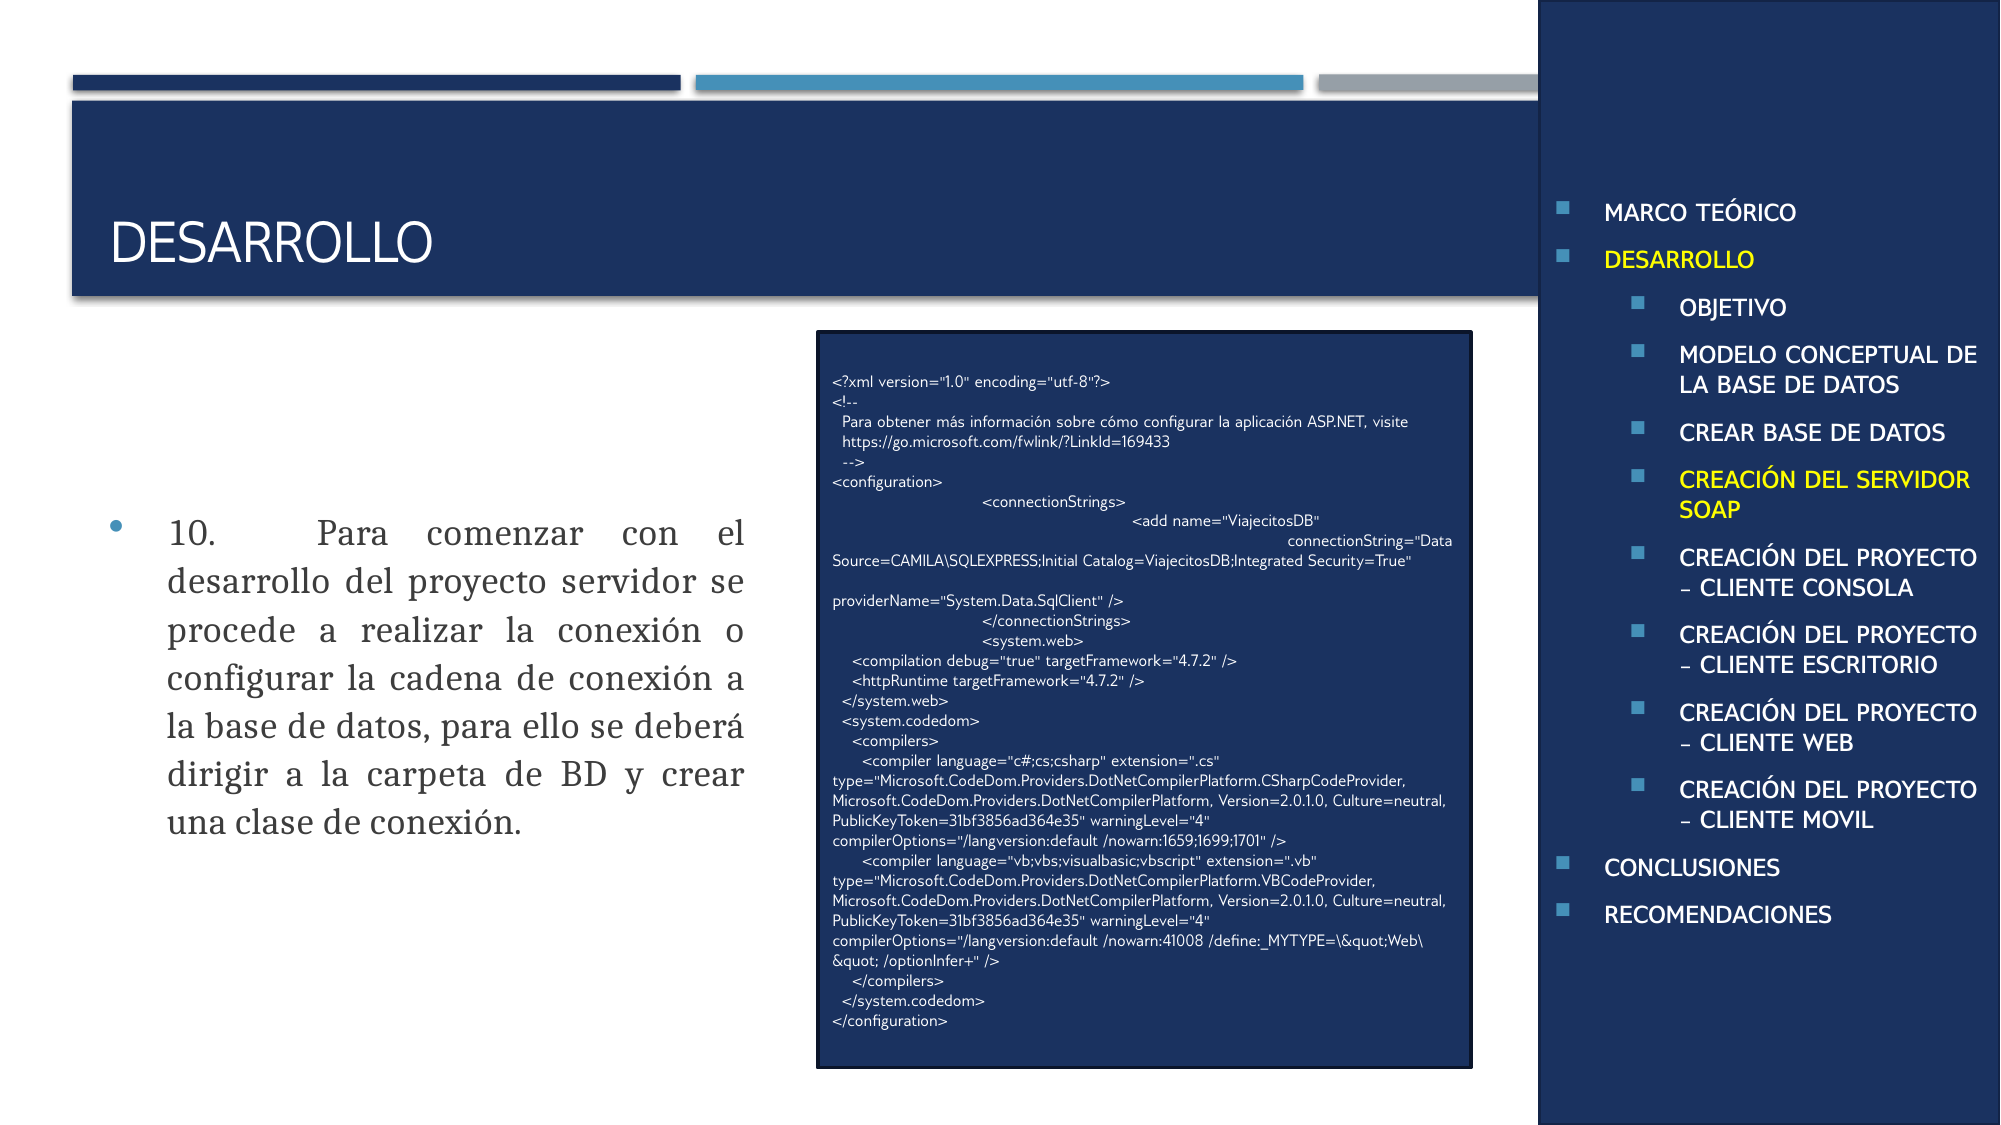

MARCO TEÓRICO
DESARROLLO
OBJETIVO
MODELO CONCEPTUAL DE LA BASE DE DATOS
CREAR BASE DE DATOS
CREACIÓN DEL SERVIDOR SOAP
CREACIÓN DEL PROYECTO – CLIENTE CONSOLA
CREACIÓN DEL PROYECTO – CLIENTE ESCRITORIO
CREACIÓN DEL PROYECTO – CLIENTE WEB
CREACIÓN DEL PROYECTO – CLIENTE MOVIL
CONCLUSIONES
RECOMENDACIONES
# DESARROLLO
<?xml version="1.0" encoding="utf-8"?>
<!--
  Para obtener más información sobre cómo configurar la aplicación ASP.NET, visite
  https://go.microsoft.com/fwlink/?LinkId=169433
  -->
<configuration>
	<connectionStrings>
		<add name="ViajecitosDB"
			 connectionString="Data Source=CAMILA\SQLEXPRESS;Initial Catalog=ViajecitosDB;Integrated Security=True"
			 providerName="System.Data.SqlClient" />
	</connectionStrings>
	<system.web>
    <compilation debug="true" targetFramework="4.7.2" />
    <httpRuntime targetFramework="4.7.2" />
  </system.web>
  <system.codedom>
    <compilers>
      <compiler language="c#;cs;csharp" extension=".cs" type="Microsoft.CodeDom.Providers.DotNetCompilerPlatform.CSharpCodeProvider, Microsoft.CodeDom.Providers.DotNetCompilerPlatform, Version=2.0.1.0, Culture=neutral, PublicKeyToken=31bf3856ad364e35" warningLevel="4" compilerOptions="/langversion:default /nowarn:1659;1699;1701" />
      <compiler language="vb;vbs;visualbasic;vbscript" extension=".vb" type="Microsoft.CodeDom.Providers.DotNetCompilerPlatform.VBCodeProvider, Microsoft.CodeDom.Providers.DotNetCompilerPlatform, Version=2.0.1.0, Culture=neutral, PublicKeyToken=31bf3856ad364e35" warningLevel="4" compilerOptions="/langversion:default /nowarn:41008 /define:_MYTYPE=\&quot;Web\&quot; /optionInfer+" />
    </compilers>
  </system.codedom>
</configuration>
10.	Para comenzar con el desarrollo del proyecto servidor se procede a realizar la conexión o configurar la cadena de conexión a la base de datos, para ello se deberá dirigir a la carpeta de BD y crear una clase de conexión.